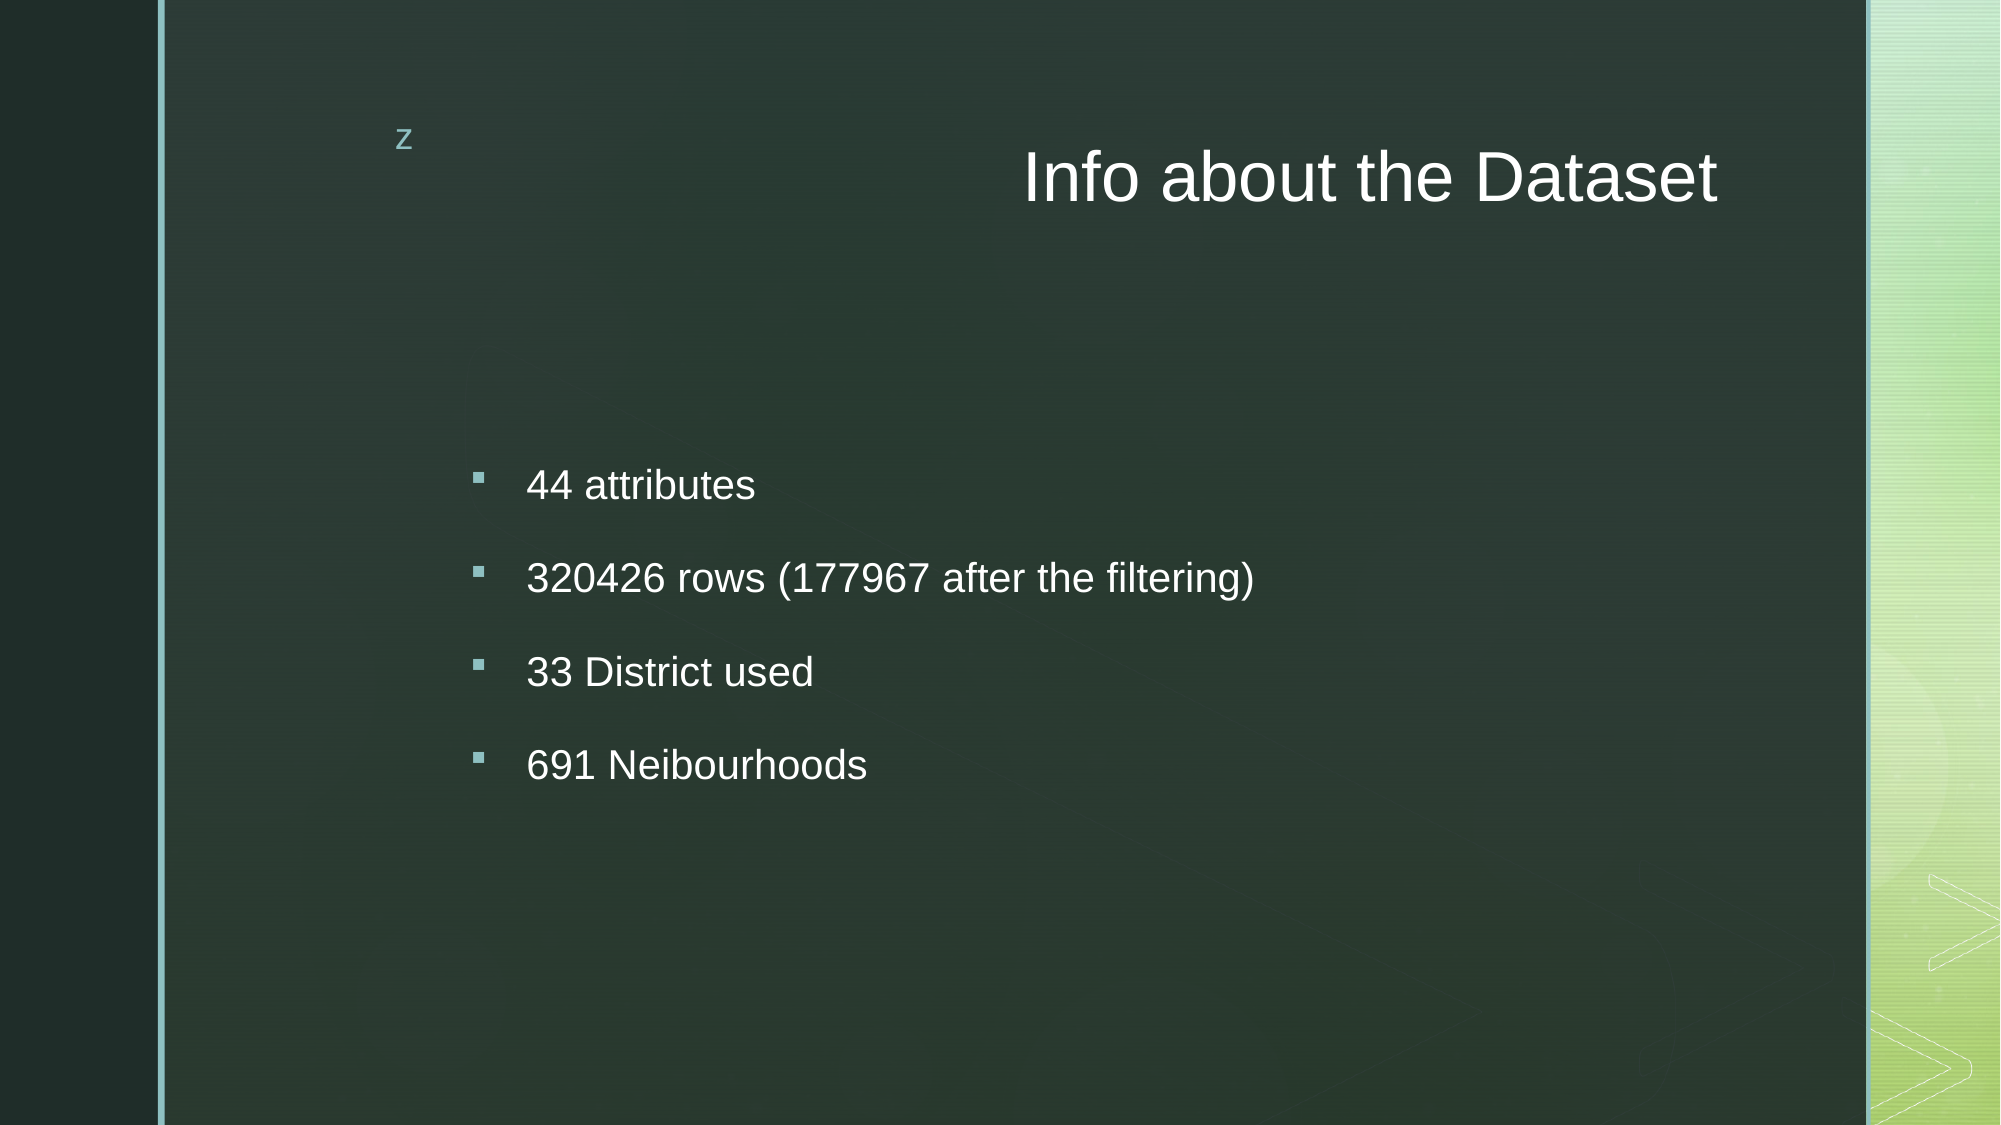

# Info about the Dataset
44 attributes
320426 rows (177967 after the filtering)
33 District used
691 Neibourhoods